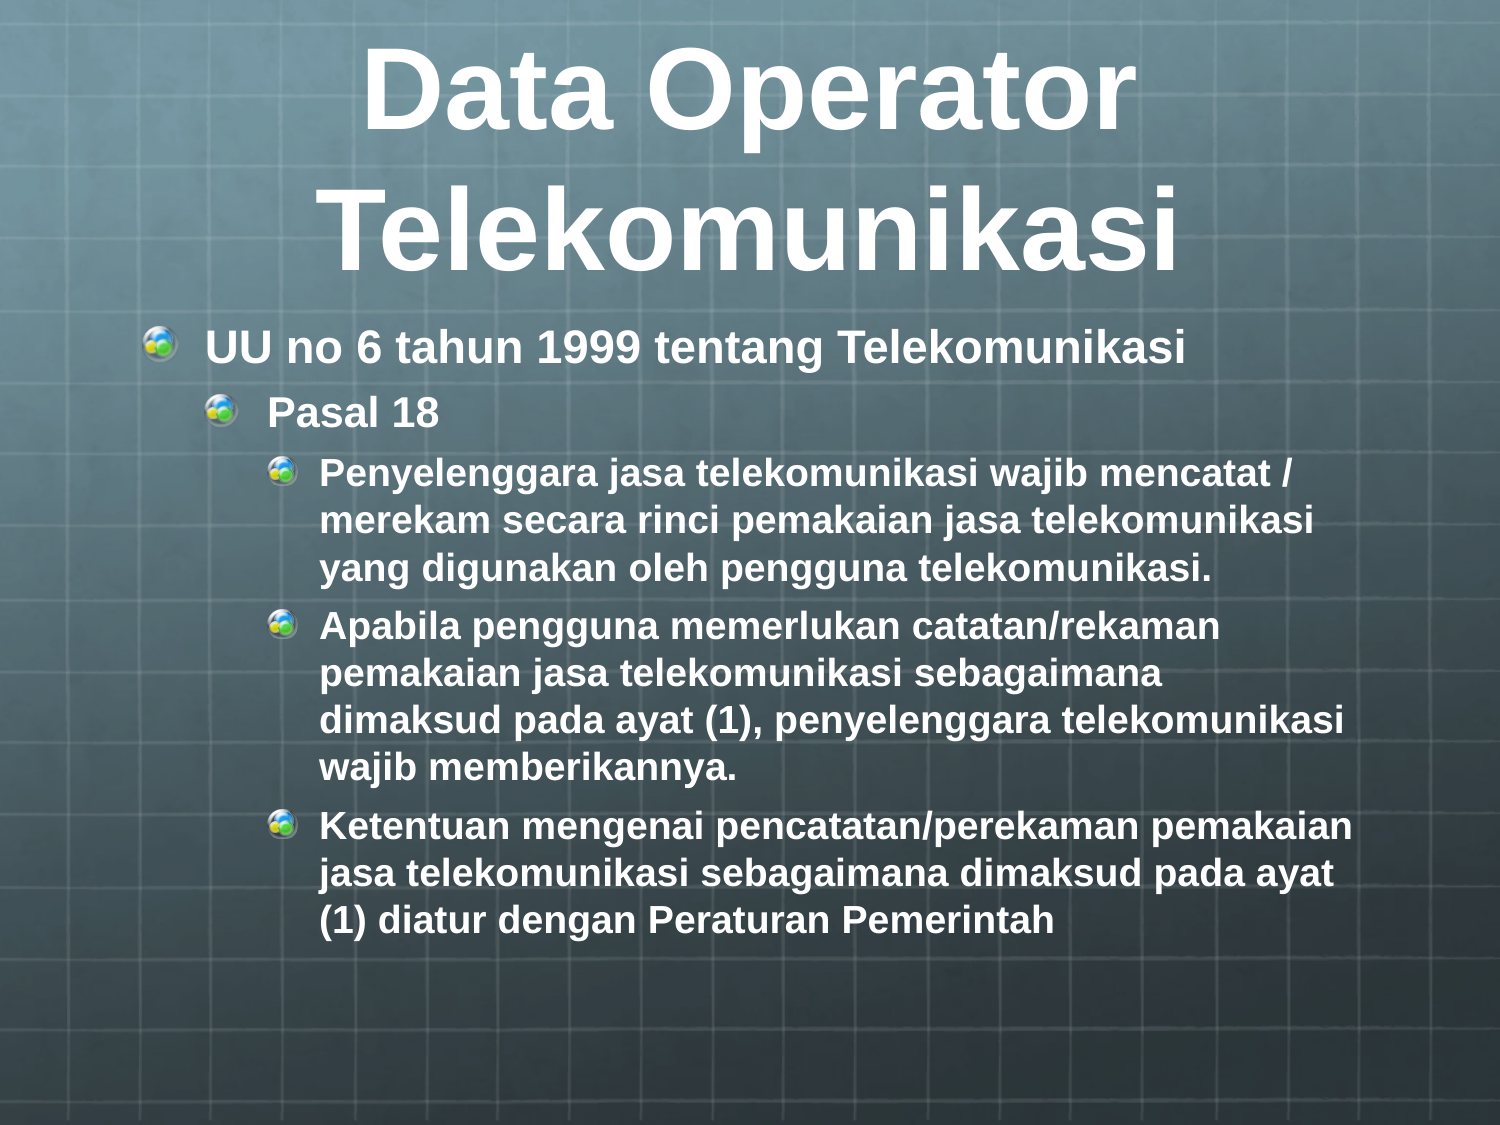

# Data Operator Telekomunikasi
UU no 6 tahun 1999 tentang Telekomunikasi
Pasal 18
Penyelenggara jasa telekomunikasi wajib mencatat / merekam secara rinci pemakaian jasa telekomunikasi yang digunakan oleh pengguna telekomunikasi.
Apabila pengguna memerlukan catatan/rekaman pemakaian jasa telekomunikasi sebagaimana dimaksud pada ayat (1), penyelenggara telekomunikasi wajib memberikannya.
Ketentuan mengenai pencatatan/perekaman pemakaian jasa telekomunikasi sebagaimana dimaksud pada ayat (1) diatur dengan Peraturan Pemerintah